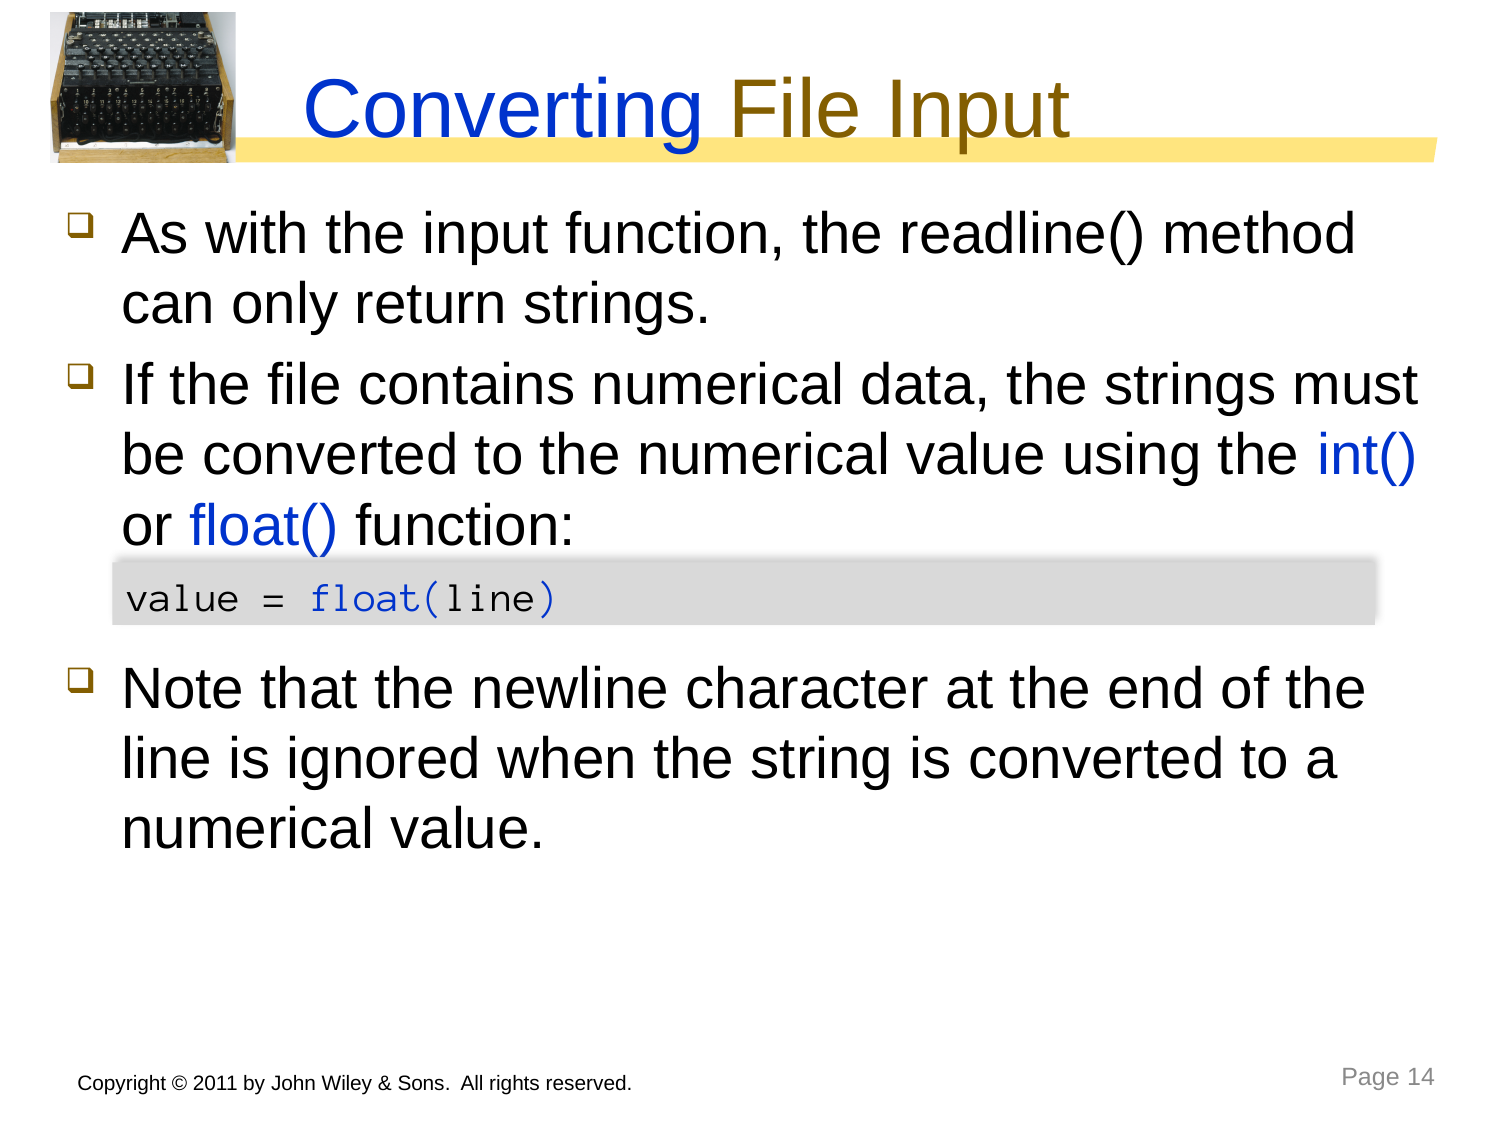

# Converting File Input
As with the input function, the readline() method can only return strings.
If the file contains numerical data, the strings must be converted to the numerical value using the int() or float() function:

Note that the newline character at the end of the line is ignored when the string is converted to a numerical value.
value = float(line)

Copyright © 2011 by John Wiley & Sons.  All rights reserved.
Page 14